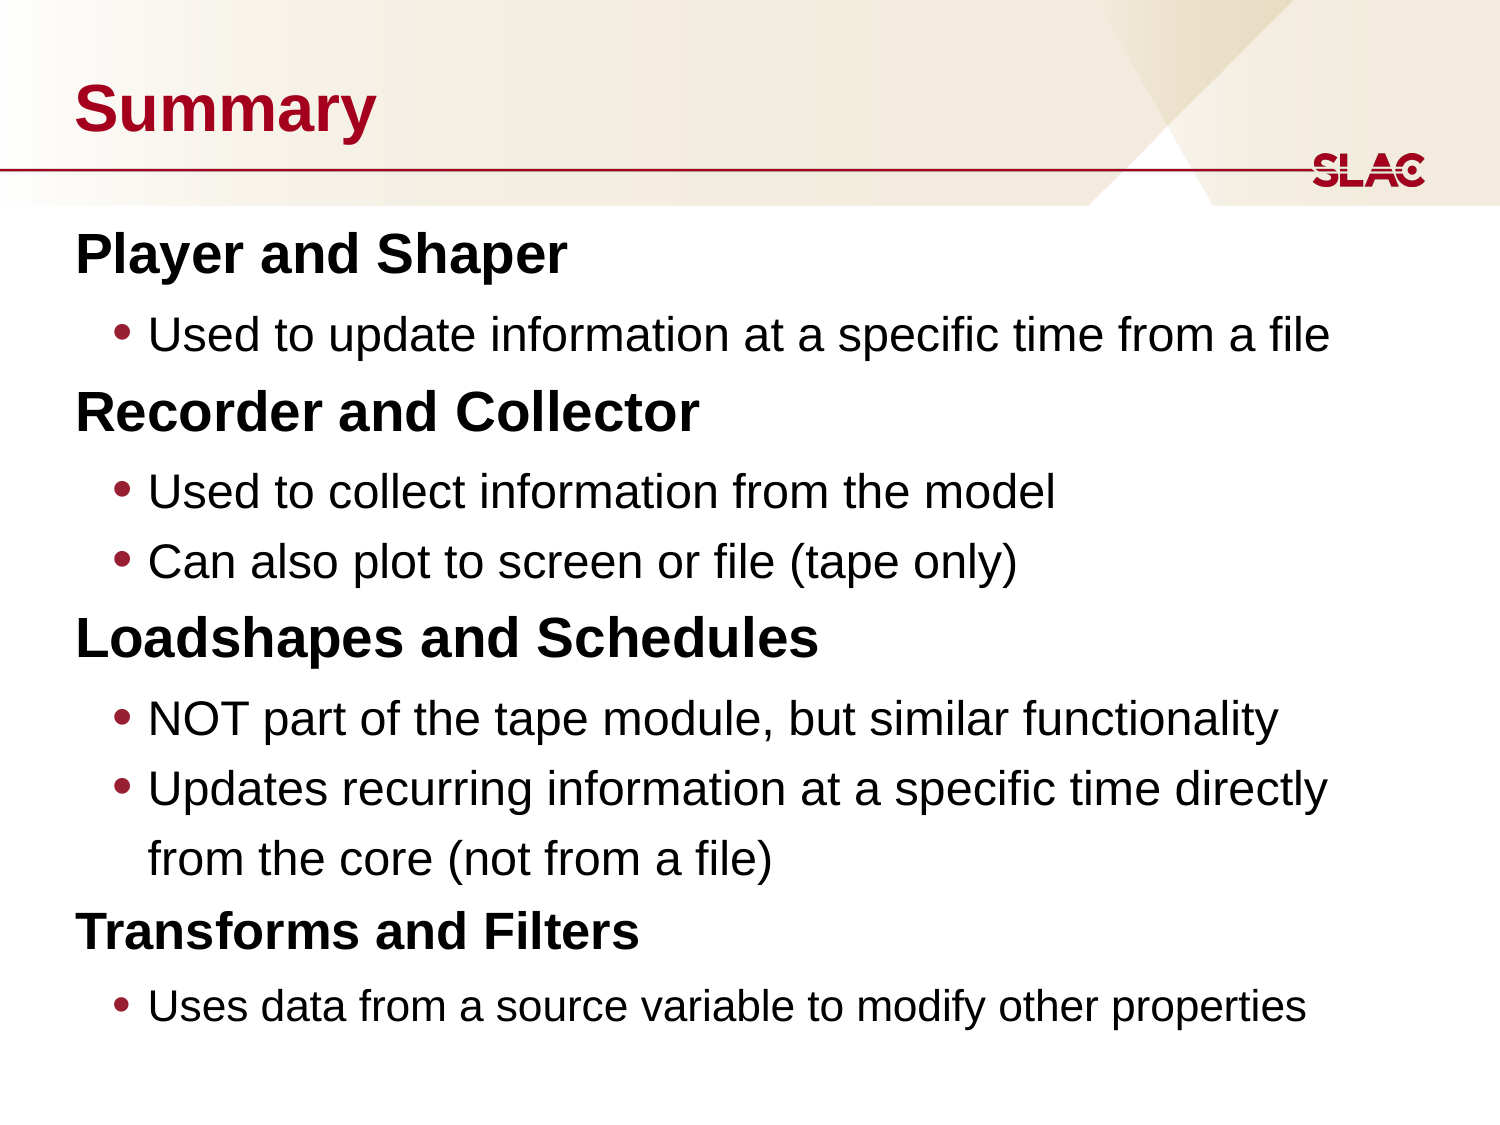

# Summary
Player and Shaper
Used to update information at a specific time from a file
Recorder and Collector
Used to collect information from the model
Can also plot to screen or file (tape only)
Loadshapes and Schedules
NOT part of the tape module, but similar functionality
Updates recurring information at a specific time directly from the core (not from a file)
Transforms and Filters
Uses data from a source variable to modify other properties